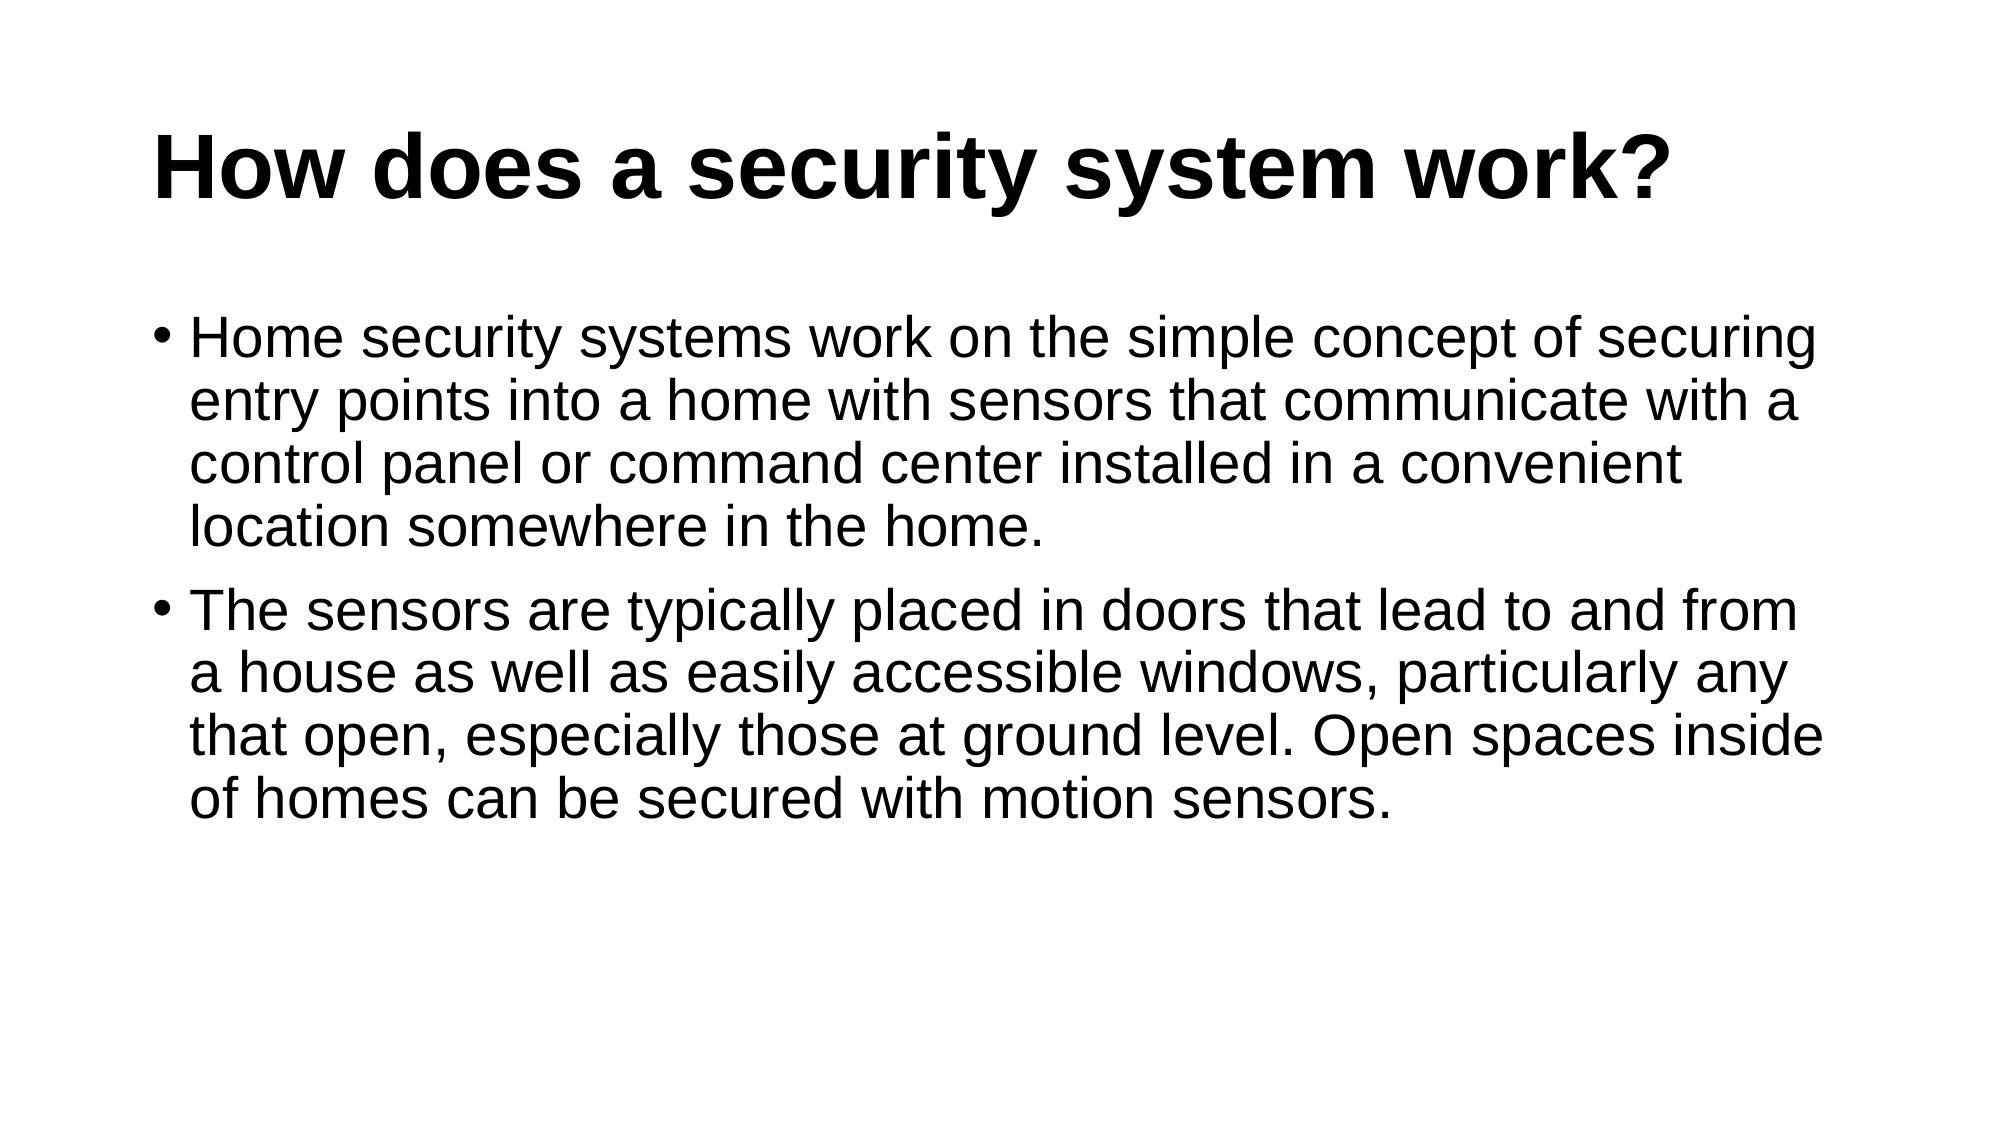

# How does a security system work?
Home security systems work on the simple concept of securing entry points into a home with sensors that communicate with a control panel or command center installed in a convenient location somewhere in the home.
The sensors are typically placed in doors that lead to and from a house as well as easily accessible windows, particularly any that open, especially those at ground level. Open spaces inside of homes can be secured with motion sensors.